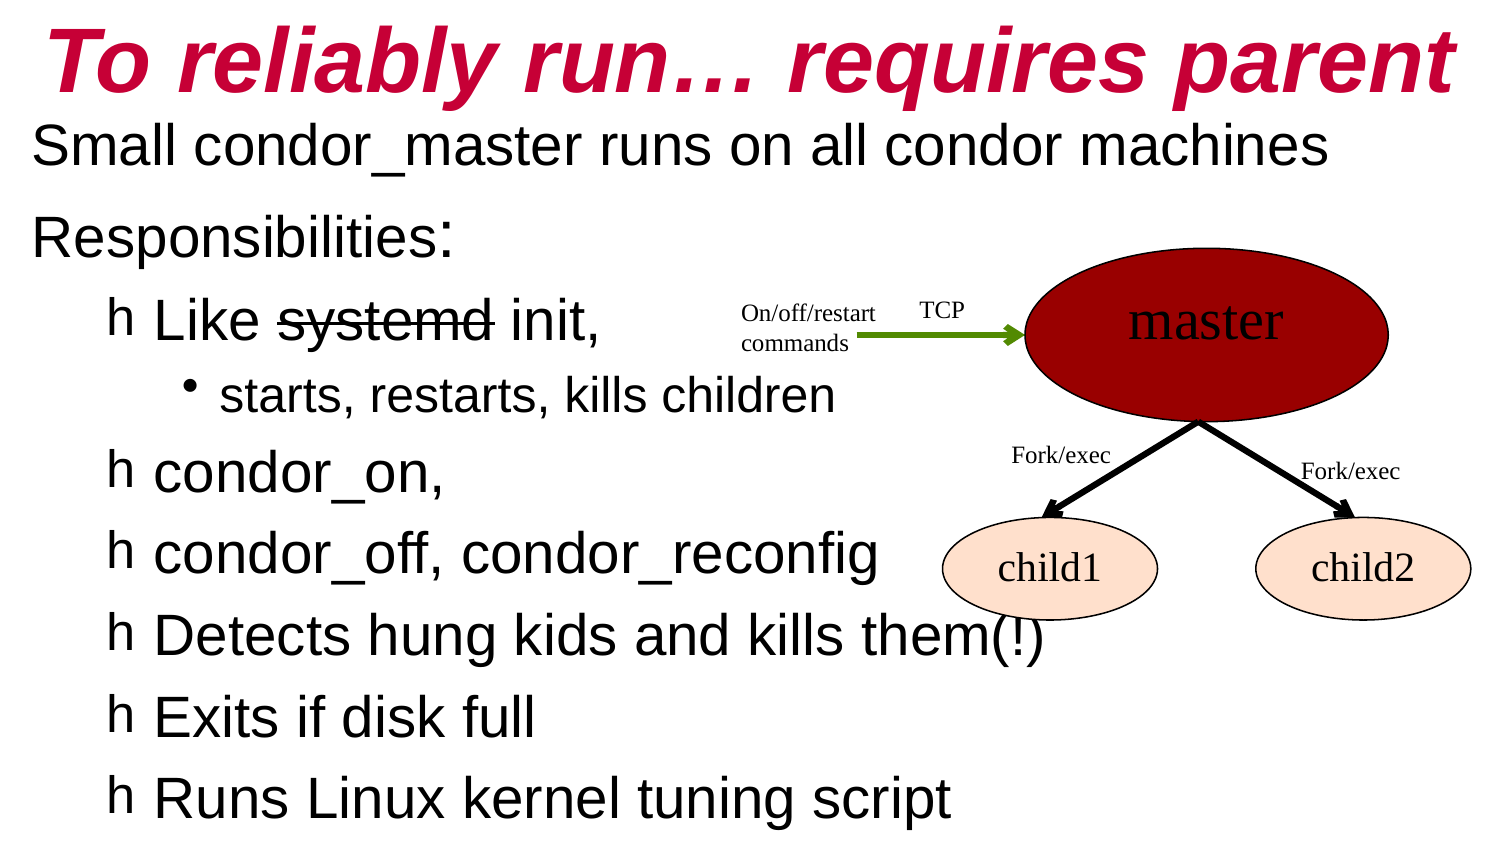

# To reliably run… requires parent
Small condor_master runs on all condor machines
Responsibilities:
Like systemd init,
starts, restarts, kills children
condor_on,
condor_off, condor_reconfig
Detects hung kids and kills them(!)
Exits if disk full
Runs Linux kernel tuning script

master
TCP
On/off/restart
commands
Fork/exec
Fork/exec
child2
child1